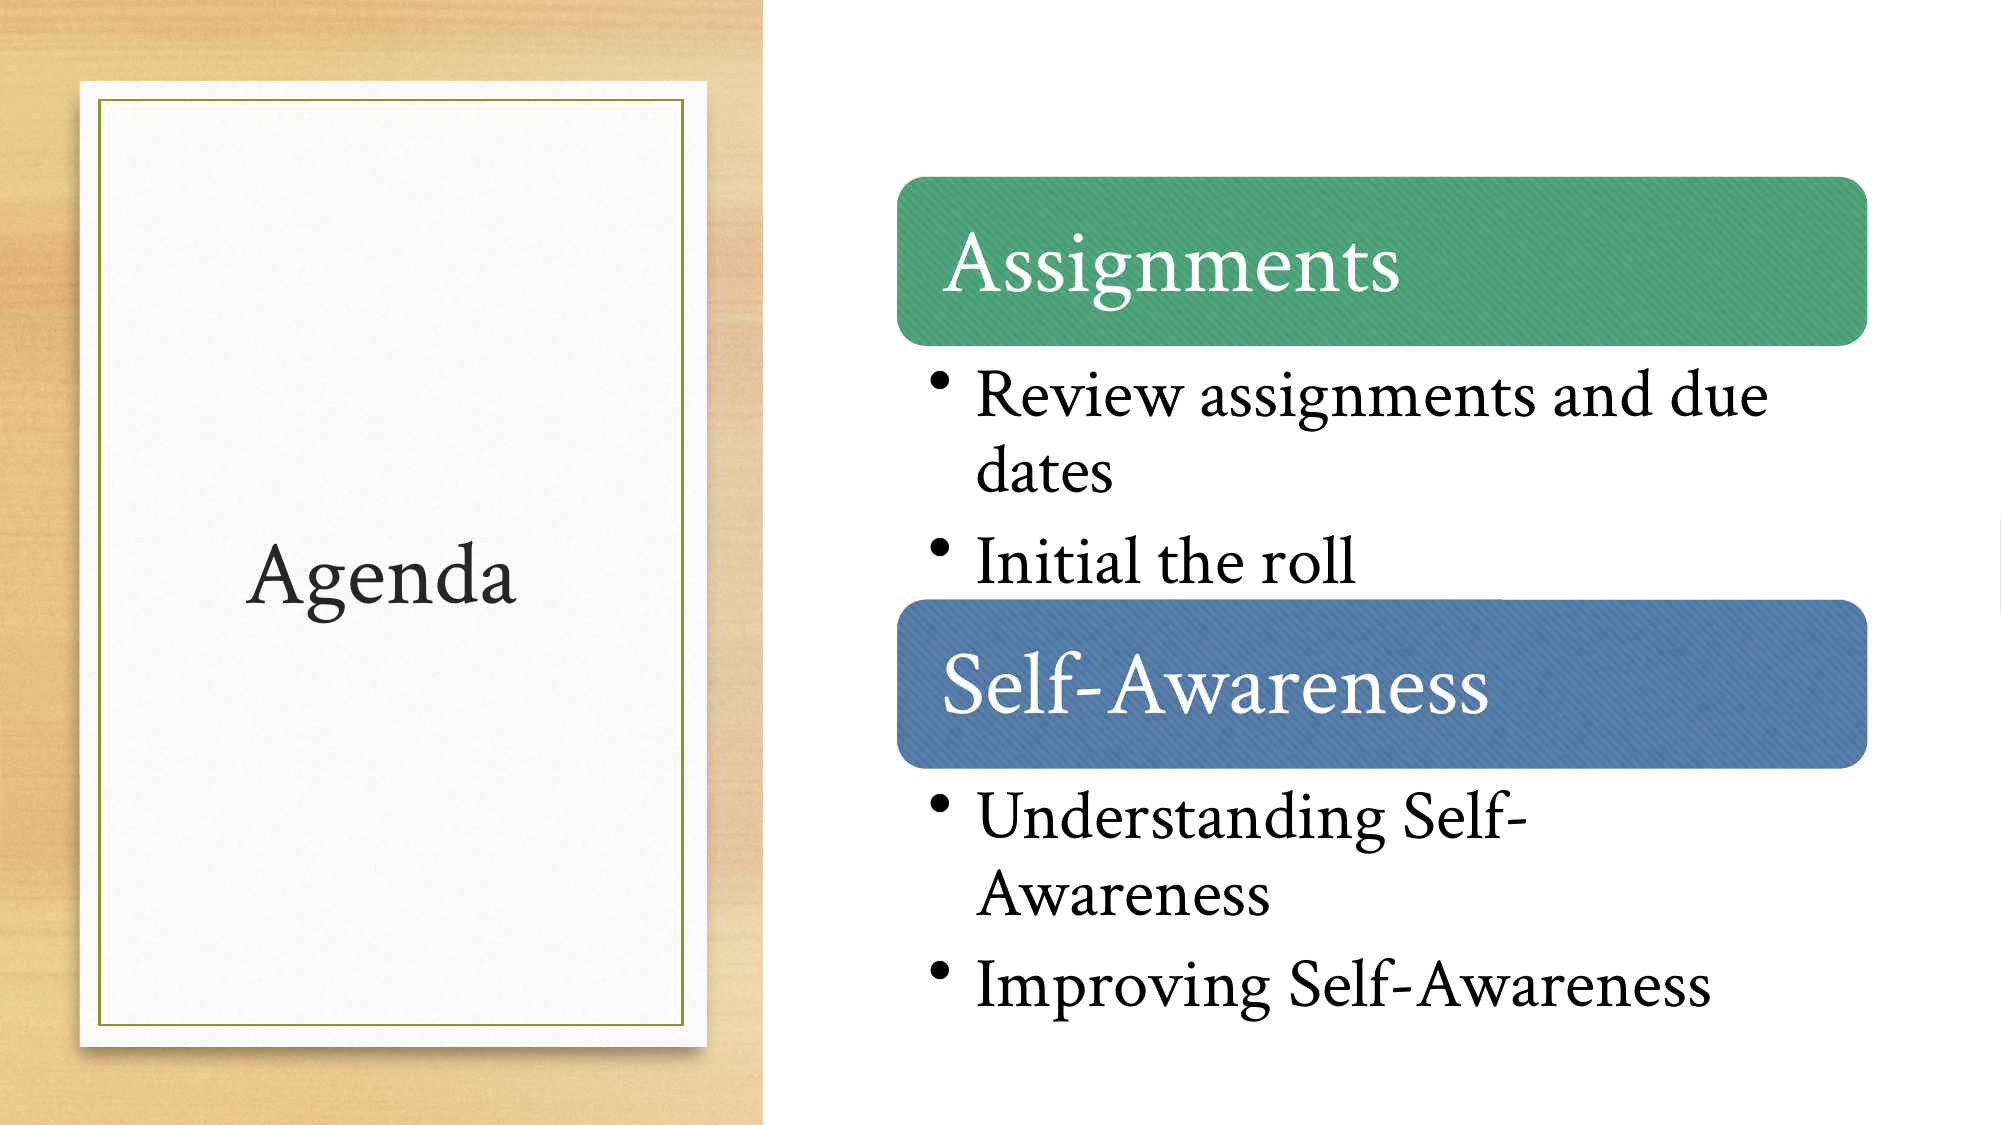

Assignments
Review assignments and due dates
Initial the roll
Self-Awareness
Understanding Self-Awareness
Improving Self-Awareness
# Agenda